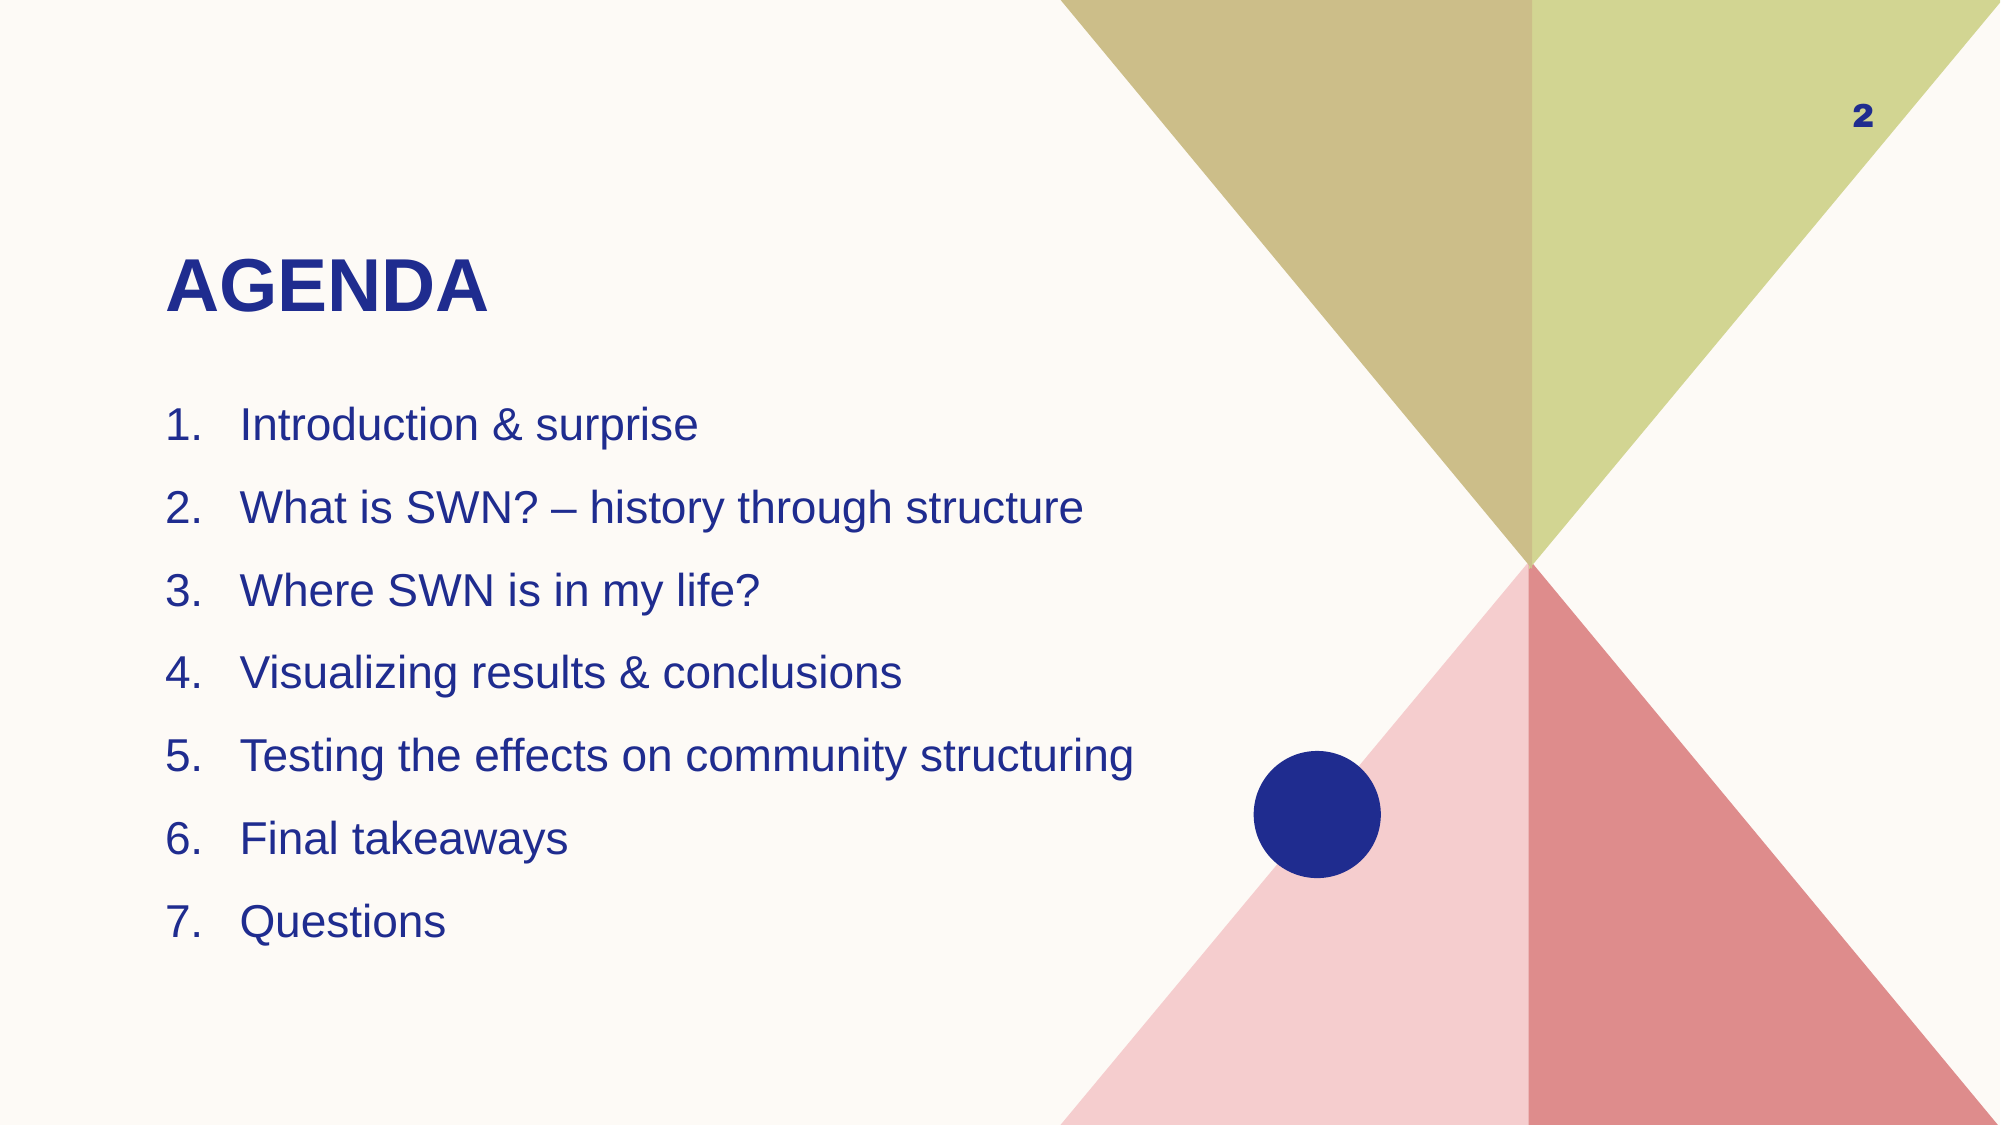

# agenda
2
Introduction & surprise
What is SWN? – history through structure
Where SWN is in my life?
Visualizing results & conclusions
Testing the effects on community structuring
Final takeaways
Questions